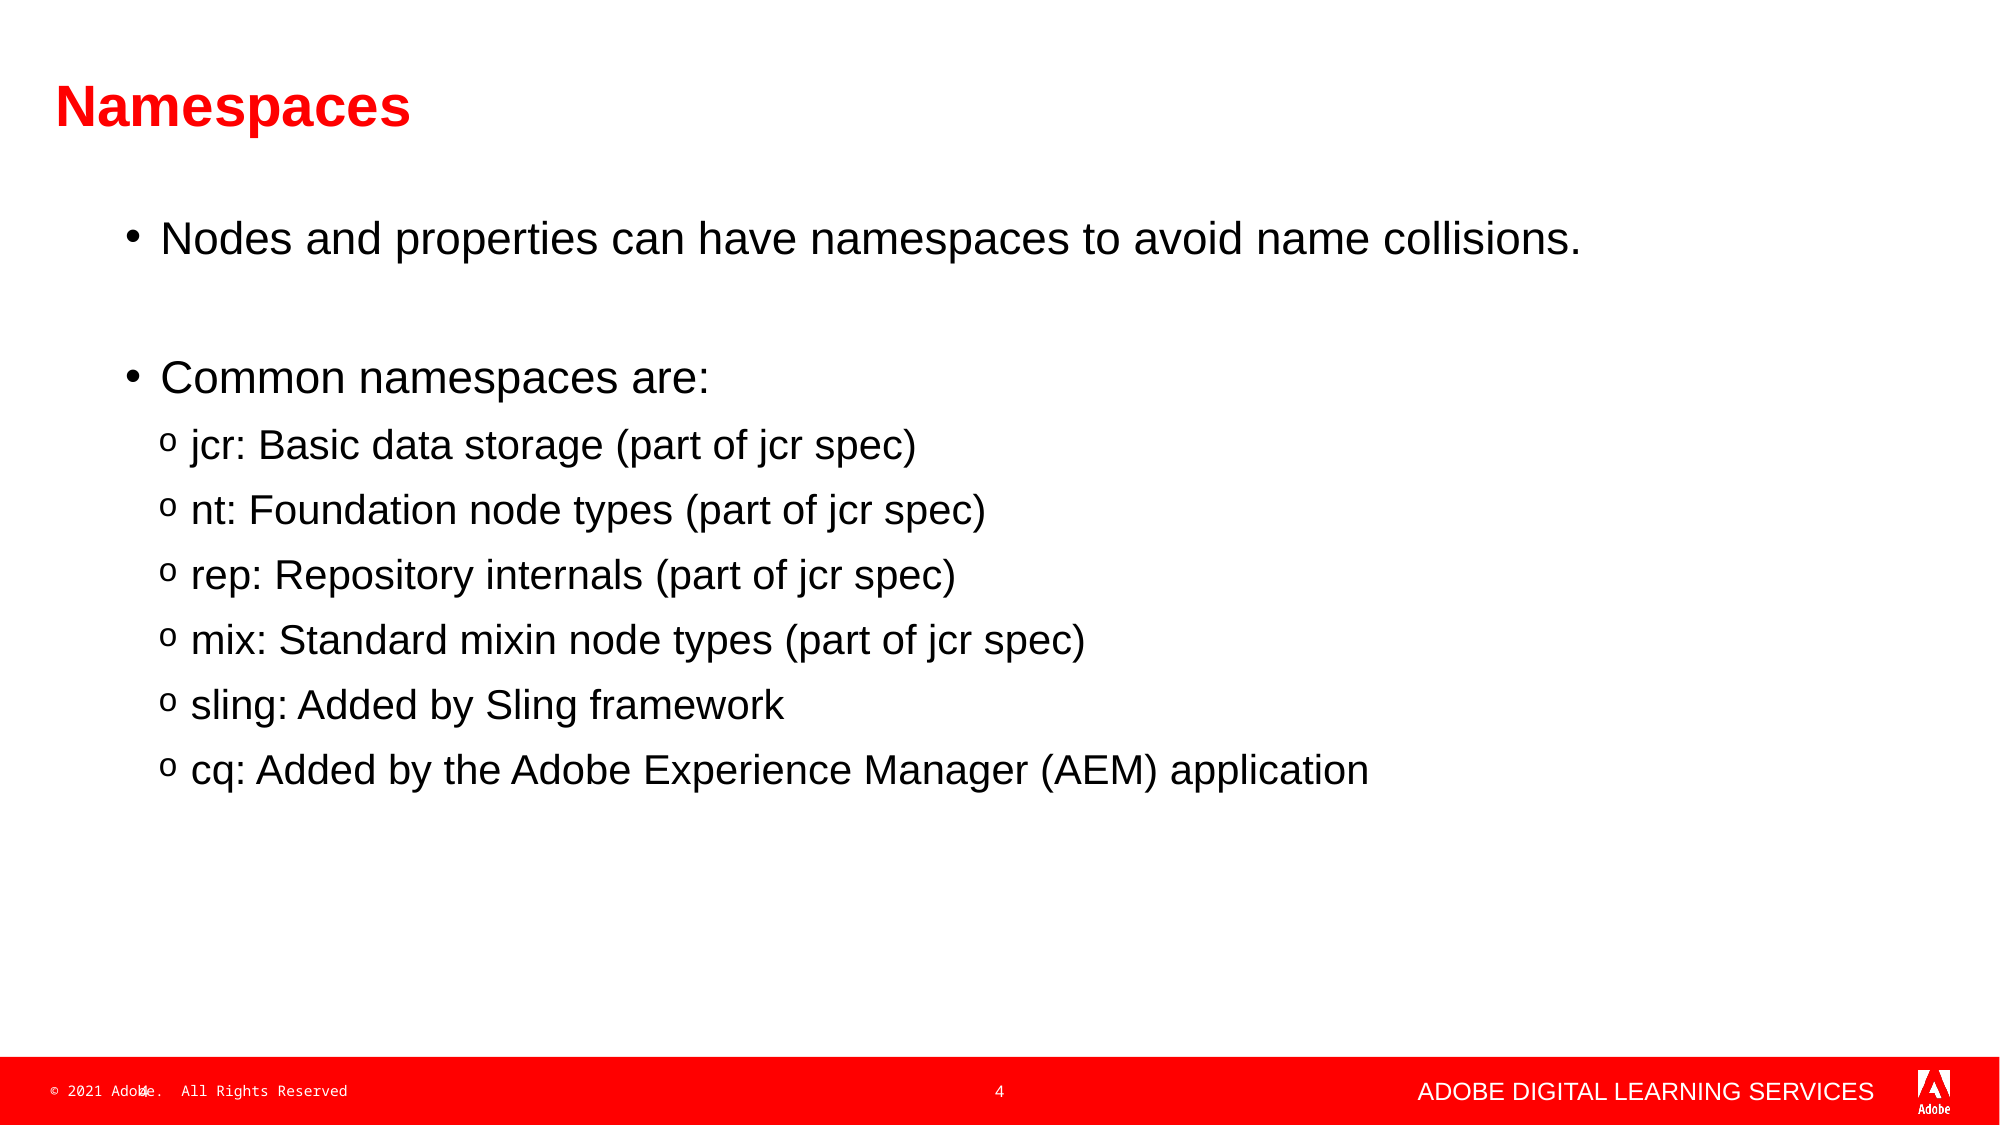

# Namespaces
Nodes and properties can have namespaces to avoid name collisions.

Common namespaces are:
jcr: Basic data storage (part of jcr spec)
nt: Foundation node types (part of jcr spec)
rep: Repository internals (part of jcr spec)
mix: Standard mixin node types (part of jcr spec)
sling: Added by Sling framework
cq: Added by the Adobe Experience Manager (AEM) application

4